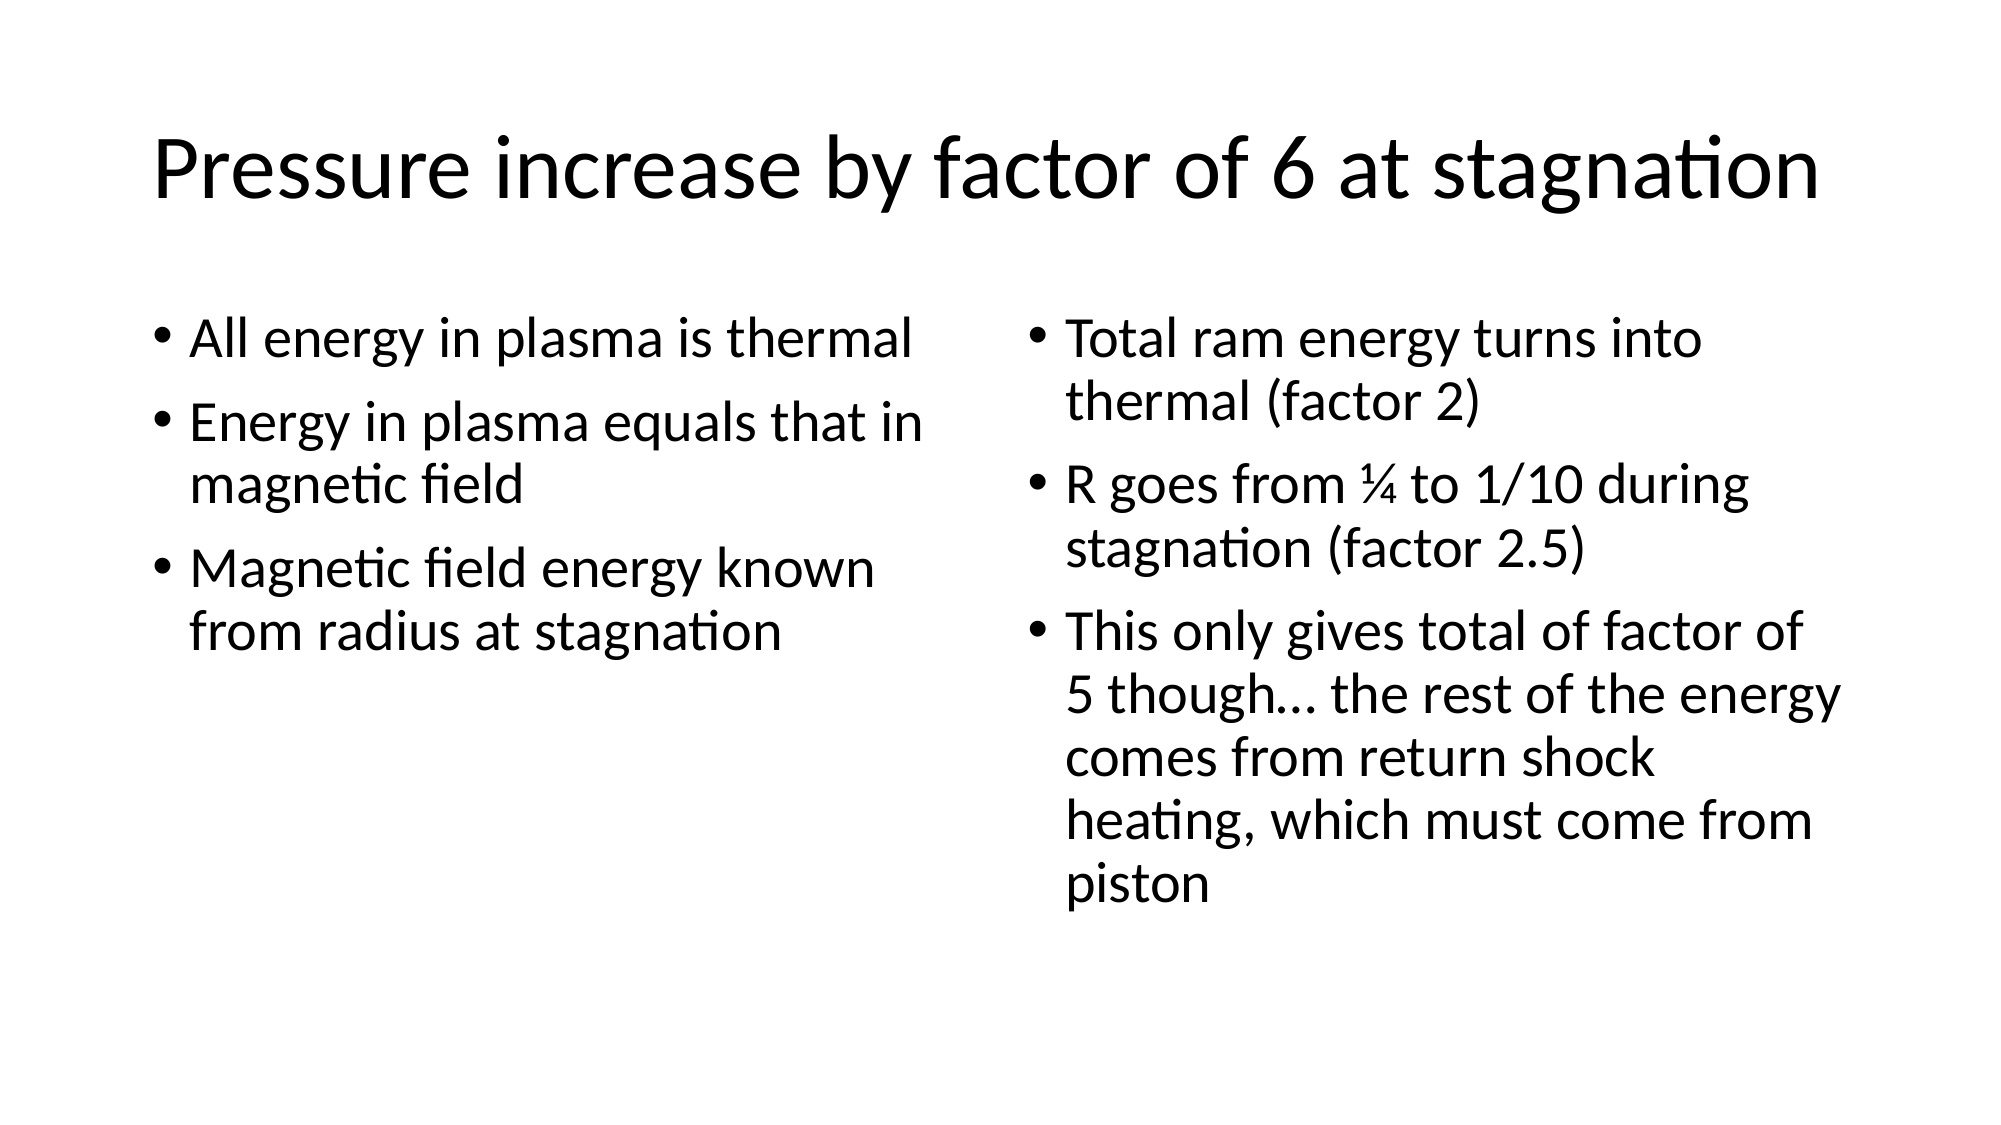

# Pressure increase by factor of 6 at stagnation
All energy in plasma is thermal
Energy in plasma equals that in magnetic field
Magnetic field energy known from radius at stagnation
Total ram energy turns into thermal (factor 2)
R goes from ¼ to 1/10 during stagnation (factor 2.5)
This only gives total of factor of 5 though… the rest of the energy comes from return shock heating, which must come from piston